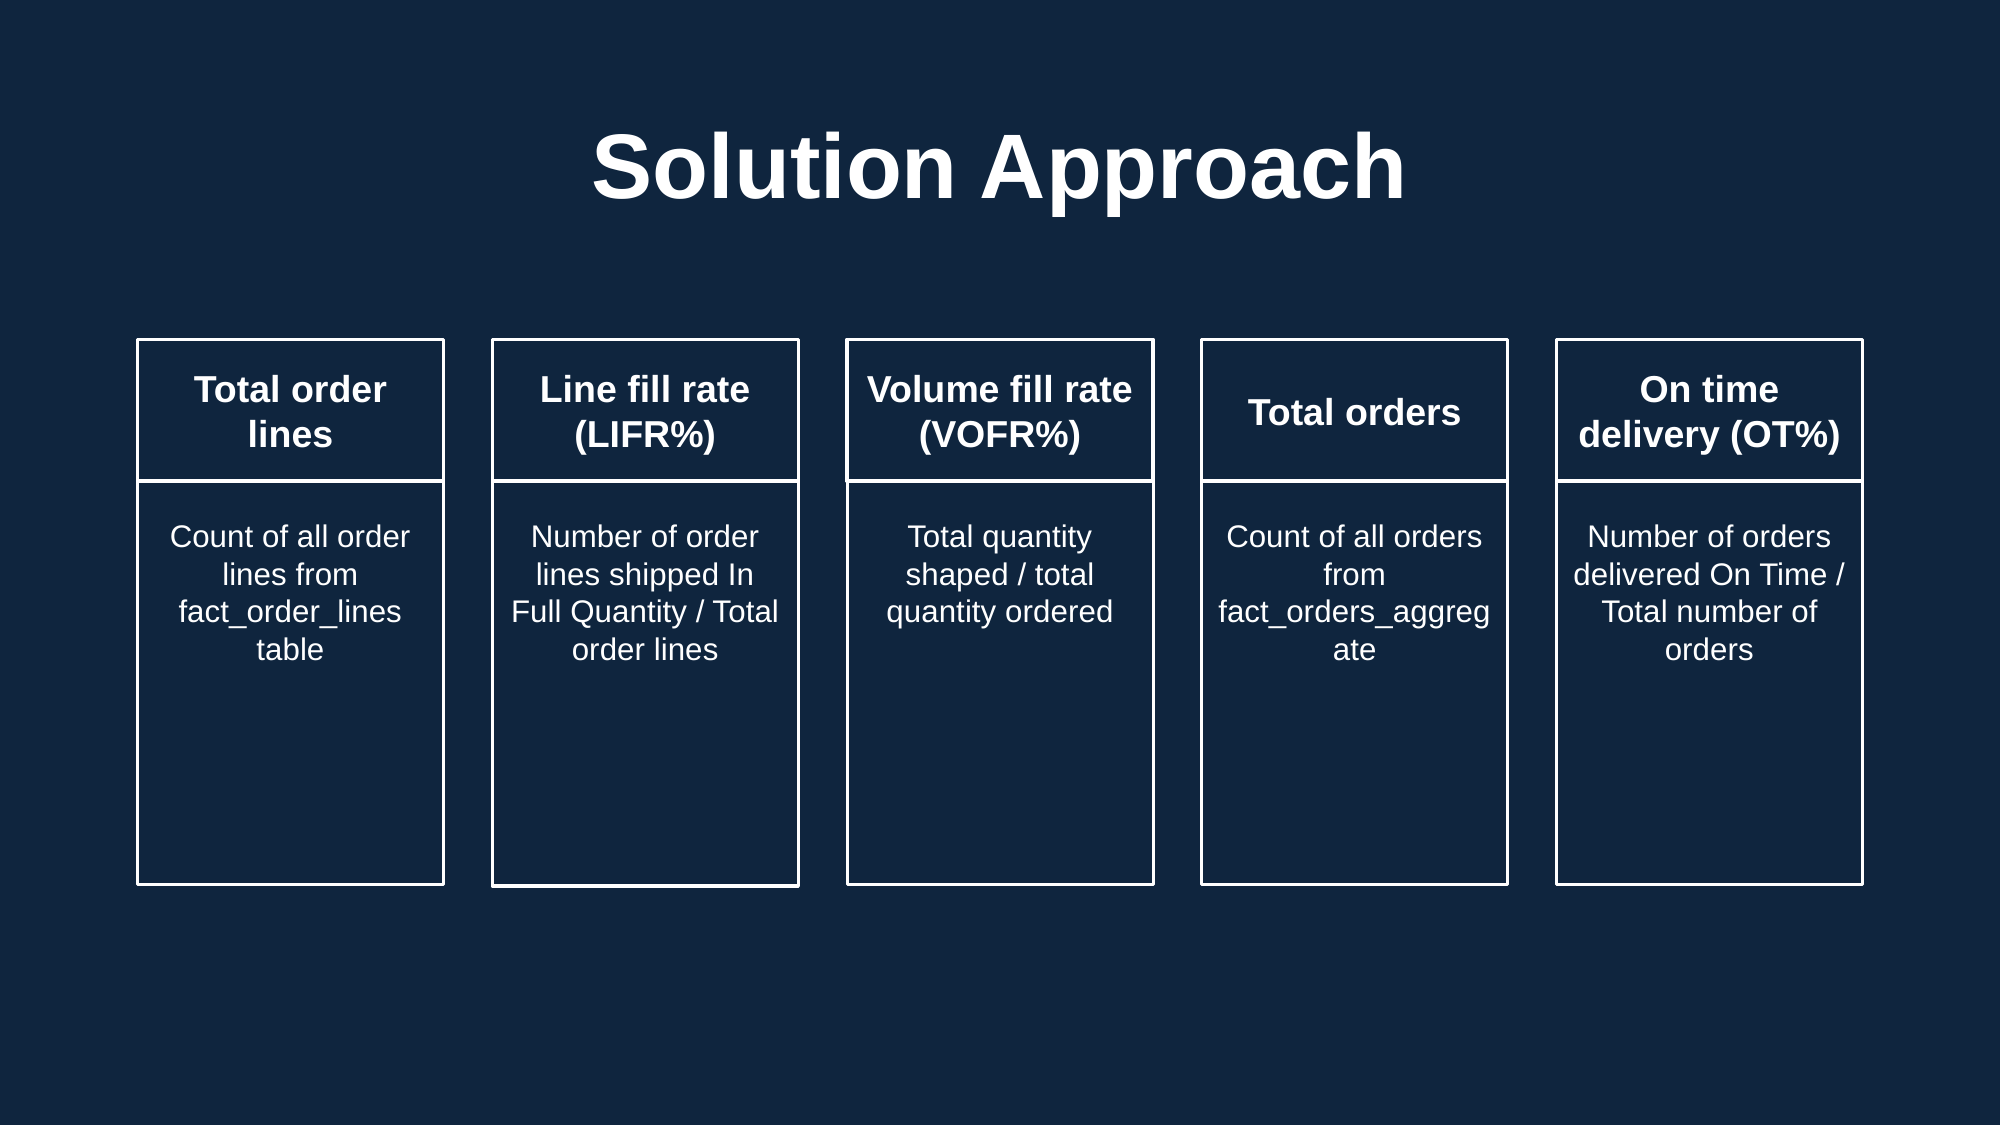

# Solution Approach
Total order lines
Line fill rate (LIFR%)
Volume fill rate (VOFR%)
Total orders
On time delivery (OT%)
Count of all order lines from fact_order_lines table
Number of order lines shipped In Full Quantity / Total order lines
Total quantity shaped / total quantity ordered
Count of all orders from fact_orders_aggregate
Number of orders delivered On Time / Total number of orders